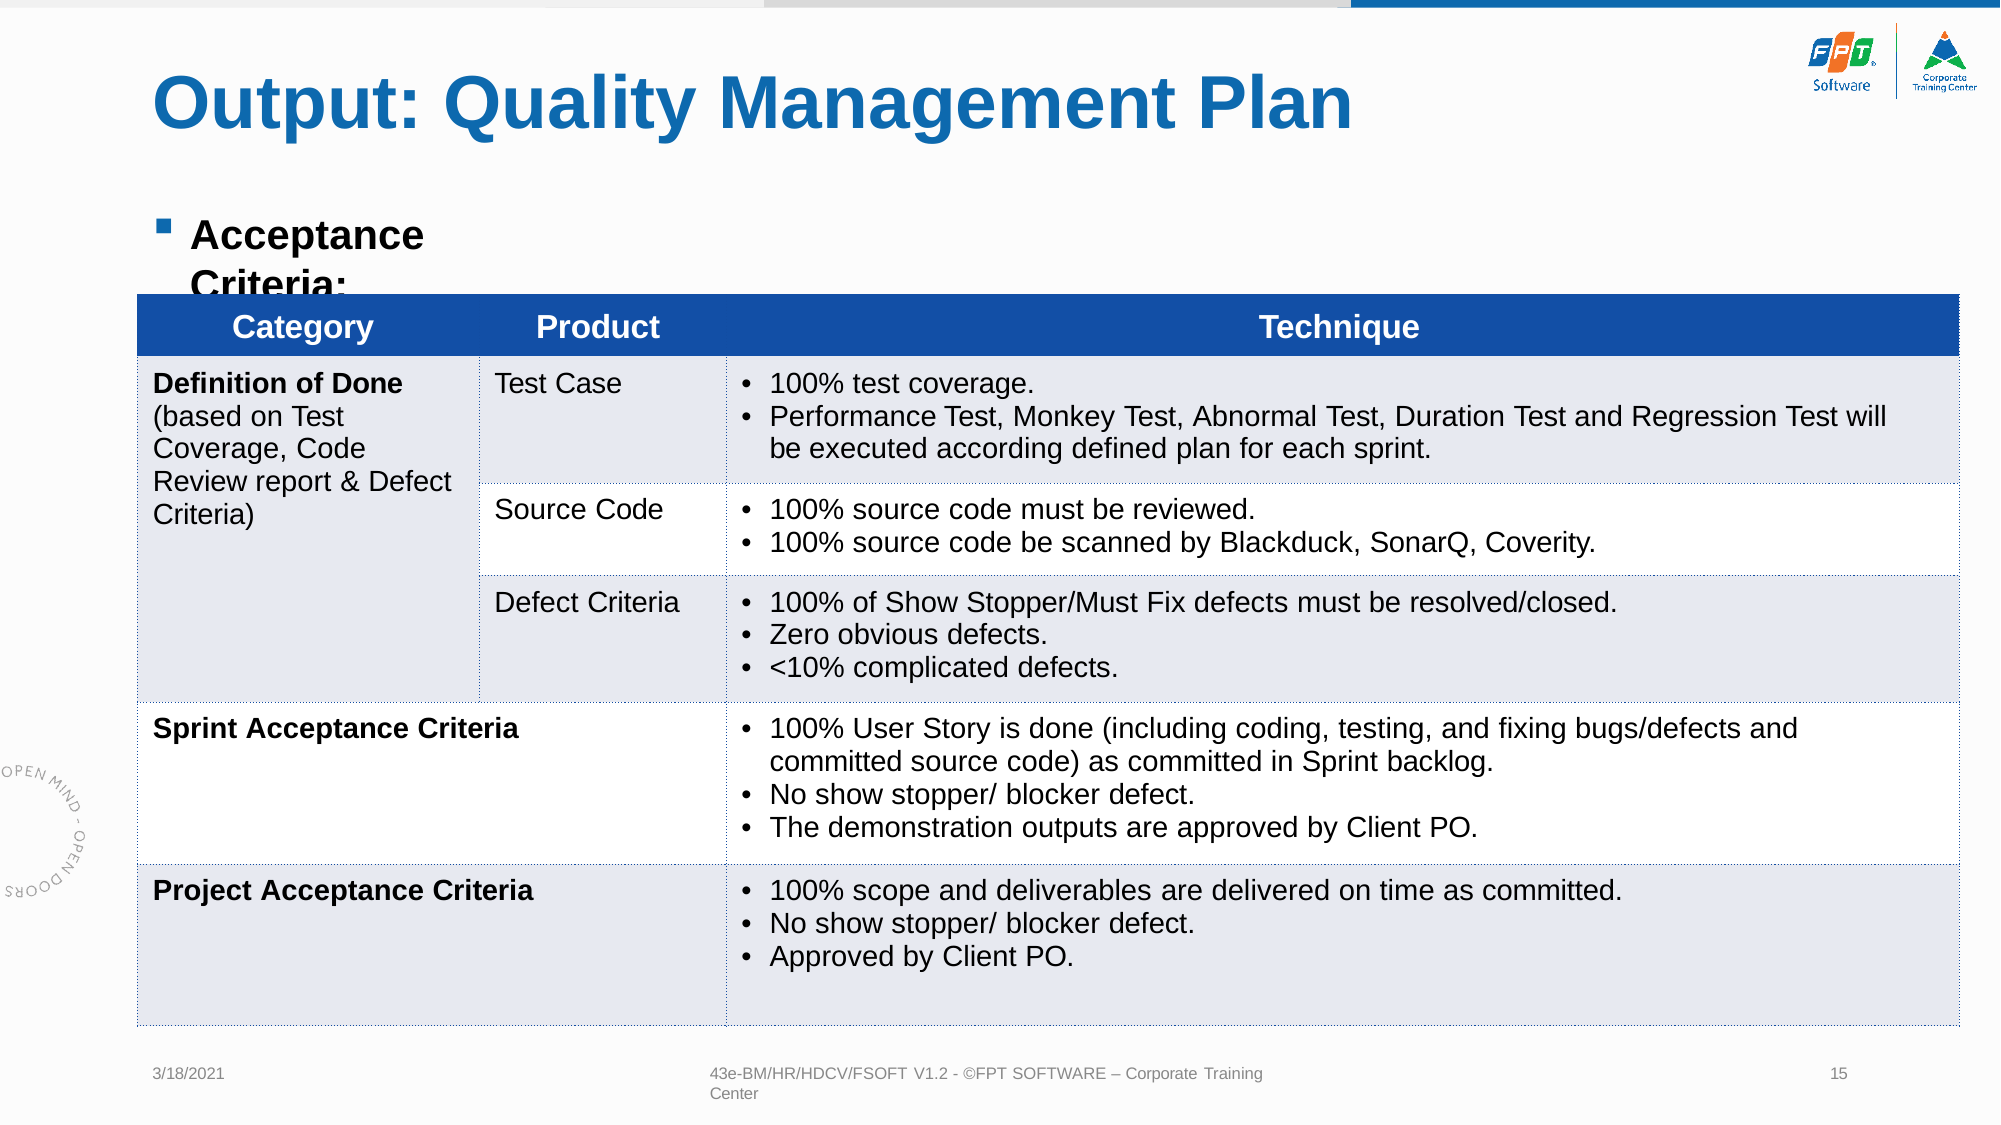

# Output: Quality Management Plan
Acceptance Criteria:
| Category | Product | Technique |
| --- | --- | --- |
| Definition of Done (based on Test Coverage, Code Review report & Defect Criteria) | Test Case | 100% test coverage. Performance Test, Monkey Test, Abnormal Test, Duration Test and Regression Test will be executed according defined plan for each sprint. |
|  | Source Code | 100% source code must be reviewed. 100% source code be scanned by Blackduck, SonarQ, Coverity. |
|  | Defect Criteria | 100% of Show Stopper/Must Fix defects must be resolved/closed. Zero obvious defects. <10% complicated defects. |
| Sprint Acceptance Criteria |  | 100% User Story is done (including coding, testing, and fixing bugs/defects and committed source code) as committed in Sprint backlog. No show stopper/ blocker defect. The demonstration outputs are approved by Client PO. |
| Project Acceptance Criteria |  | 100% scope and deliverables are delivered on time as committed. No show stopper/ blocker defect. Approved by Client PO. |
3/18/2021
43e-BM/HR/HDCV/FSOFT V1.2 - ©FPT SOFTWARE – Corporate Training Center
15